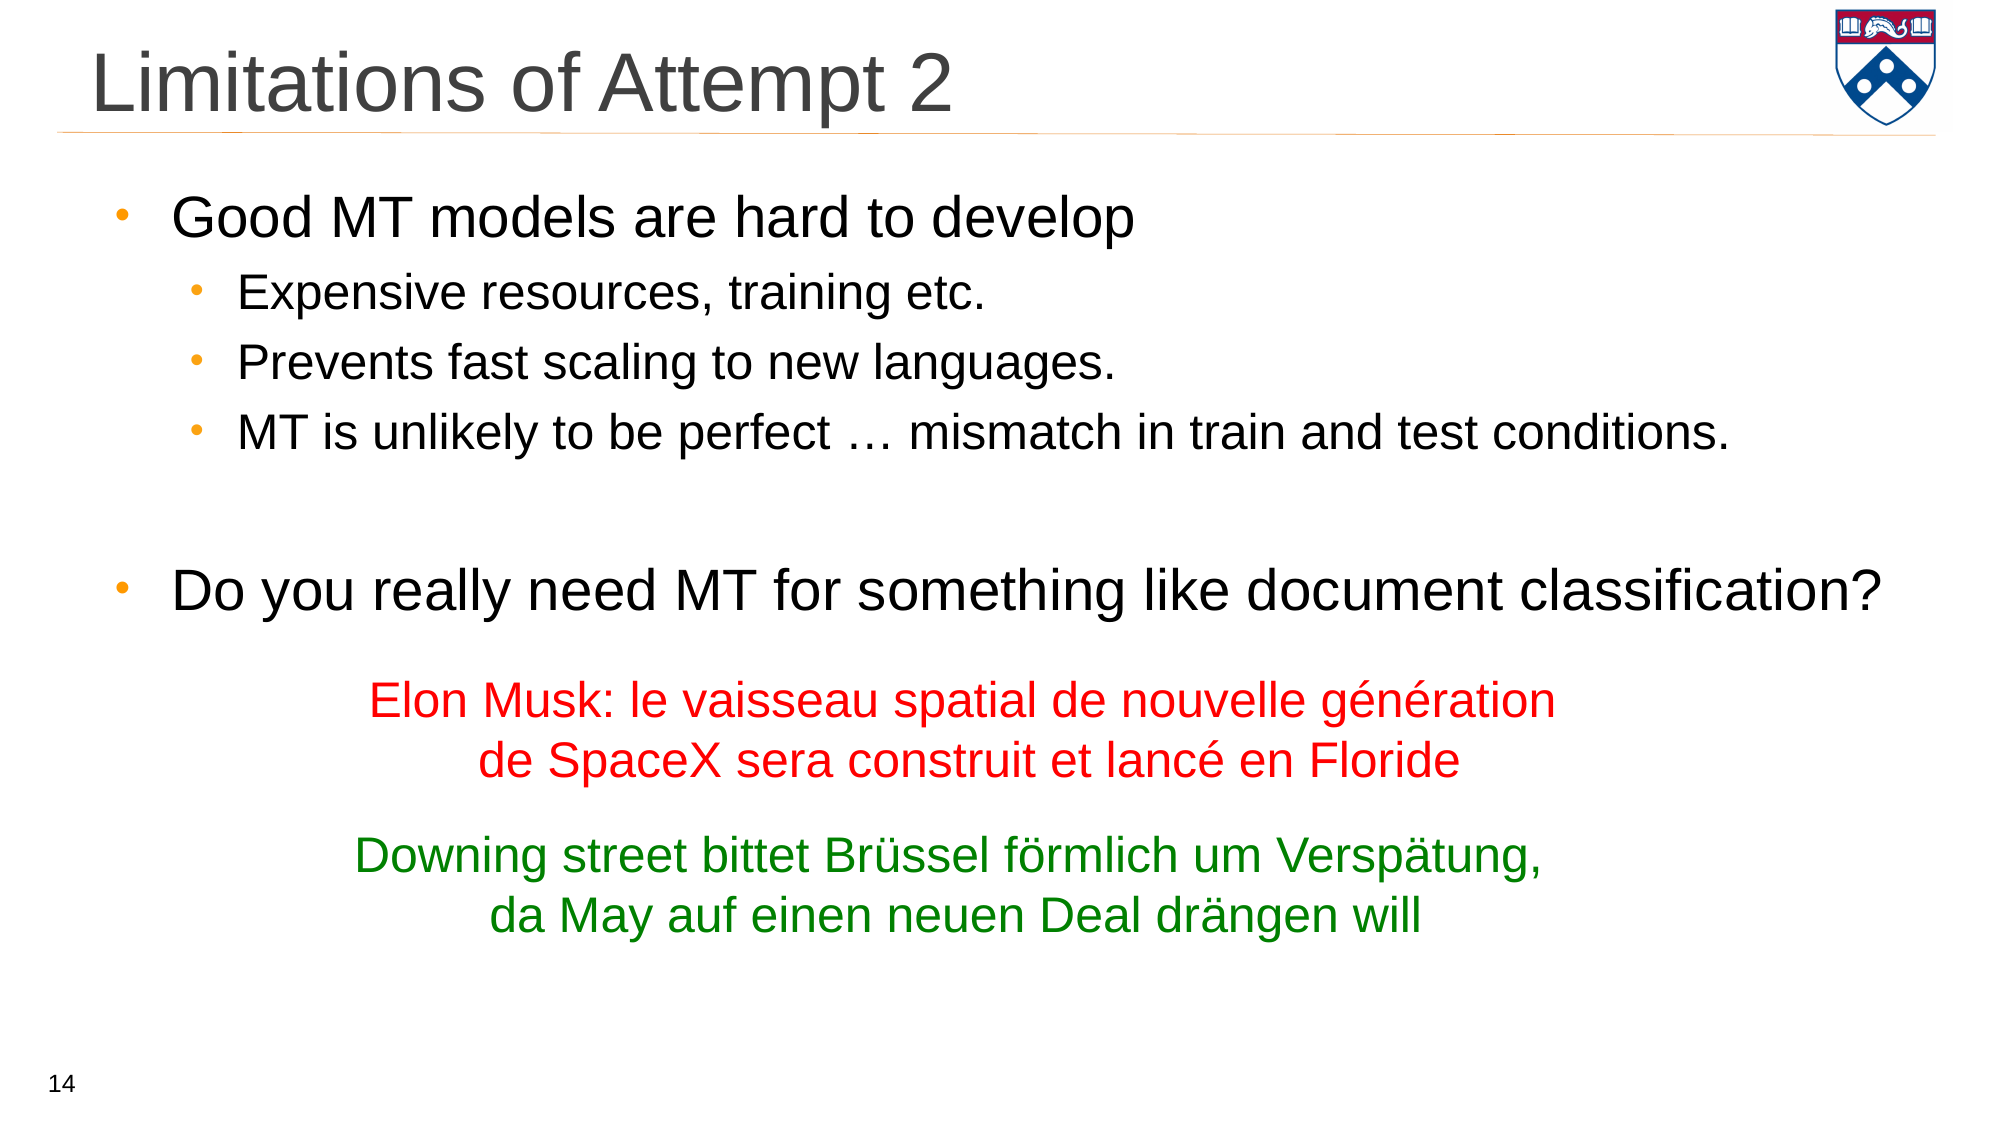

# Limitations of Attempt 2
Good MT models are hard to develop
Expensive resources, training etc.
Prevents fast scaling to new languages.
MT is unlikely to be perfect … mismatch in train and test conditions.

Do you really need MT for something like document classification?

Elon Musk: le vaisseau spatial de nouvelle génération
de SpaceX sera construit et lancé en Floride
Downing street bittet Brüssel förmlich um Verspätung,
da May auf einen neuen Deal drängen will
14